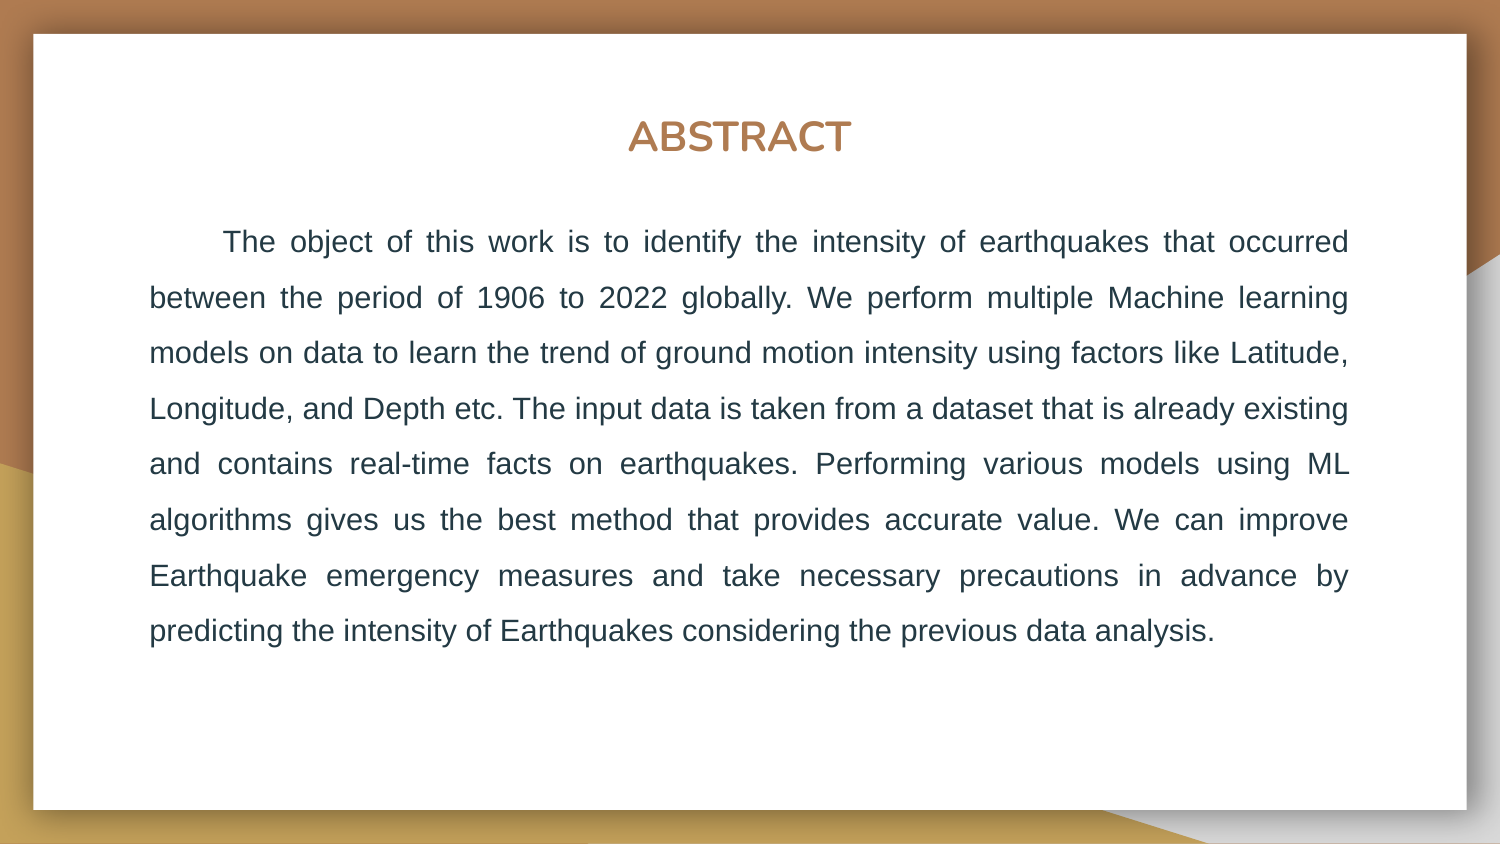

# ABSTRACT
     The object of this work is to identify the intensity of earthquakes that occurred between the period of 1906 to 2022 globally. We perform multiple Machine learning models on data to learn the trend of ground motion intensity using factors like Latitude, Longitude, and Depth etc. The input data is taken from a dataset that is already existing and contains real-time facts on earthquakes. Performing various models using ML algorithms gives us the best method that provides accurate value. We can improve Earthquake emergency measures and take necessary precautions in advance by predicting the intensity of Earthquakes considering the previous data analysis.